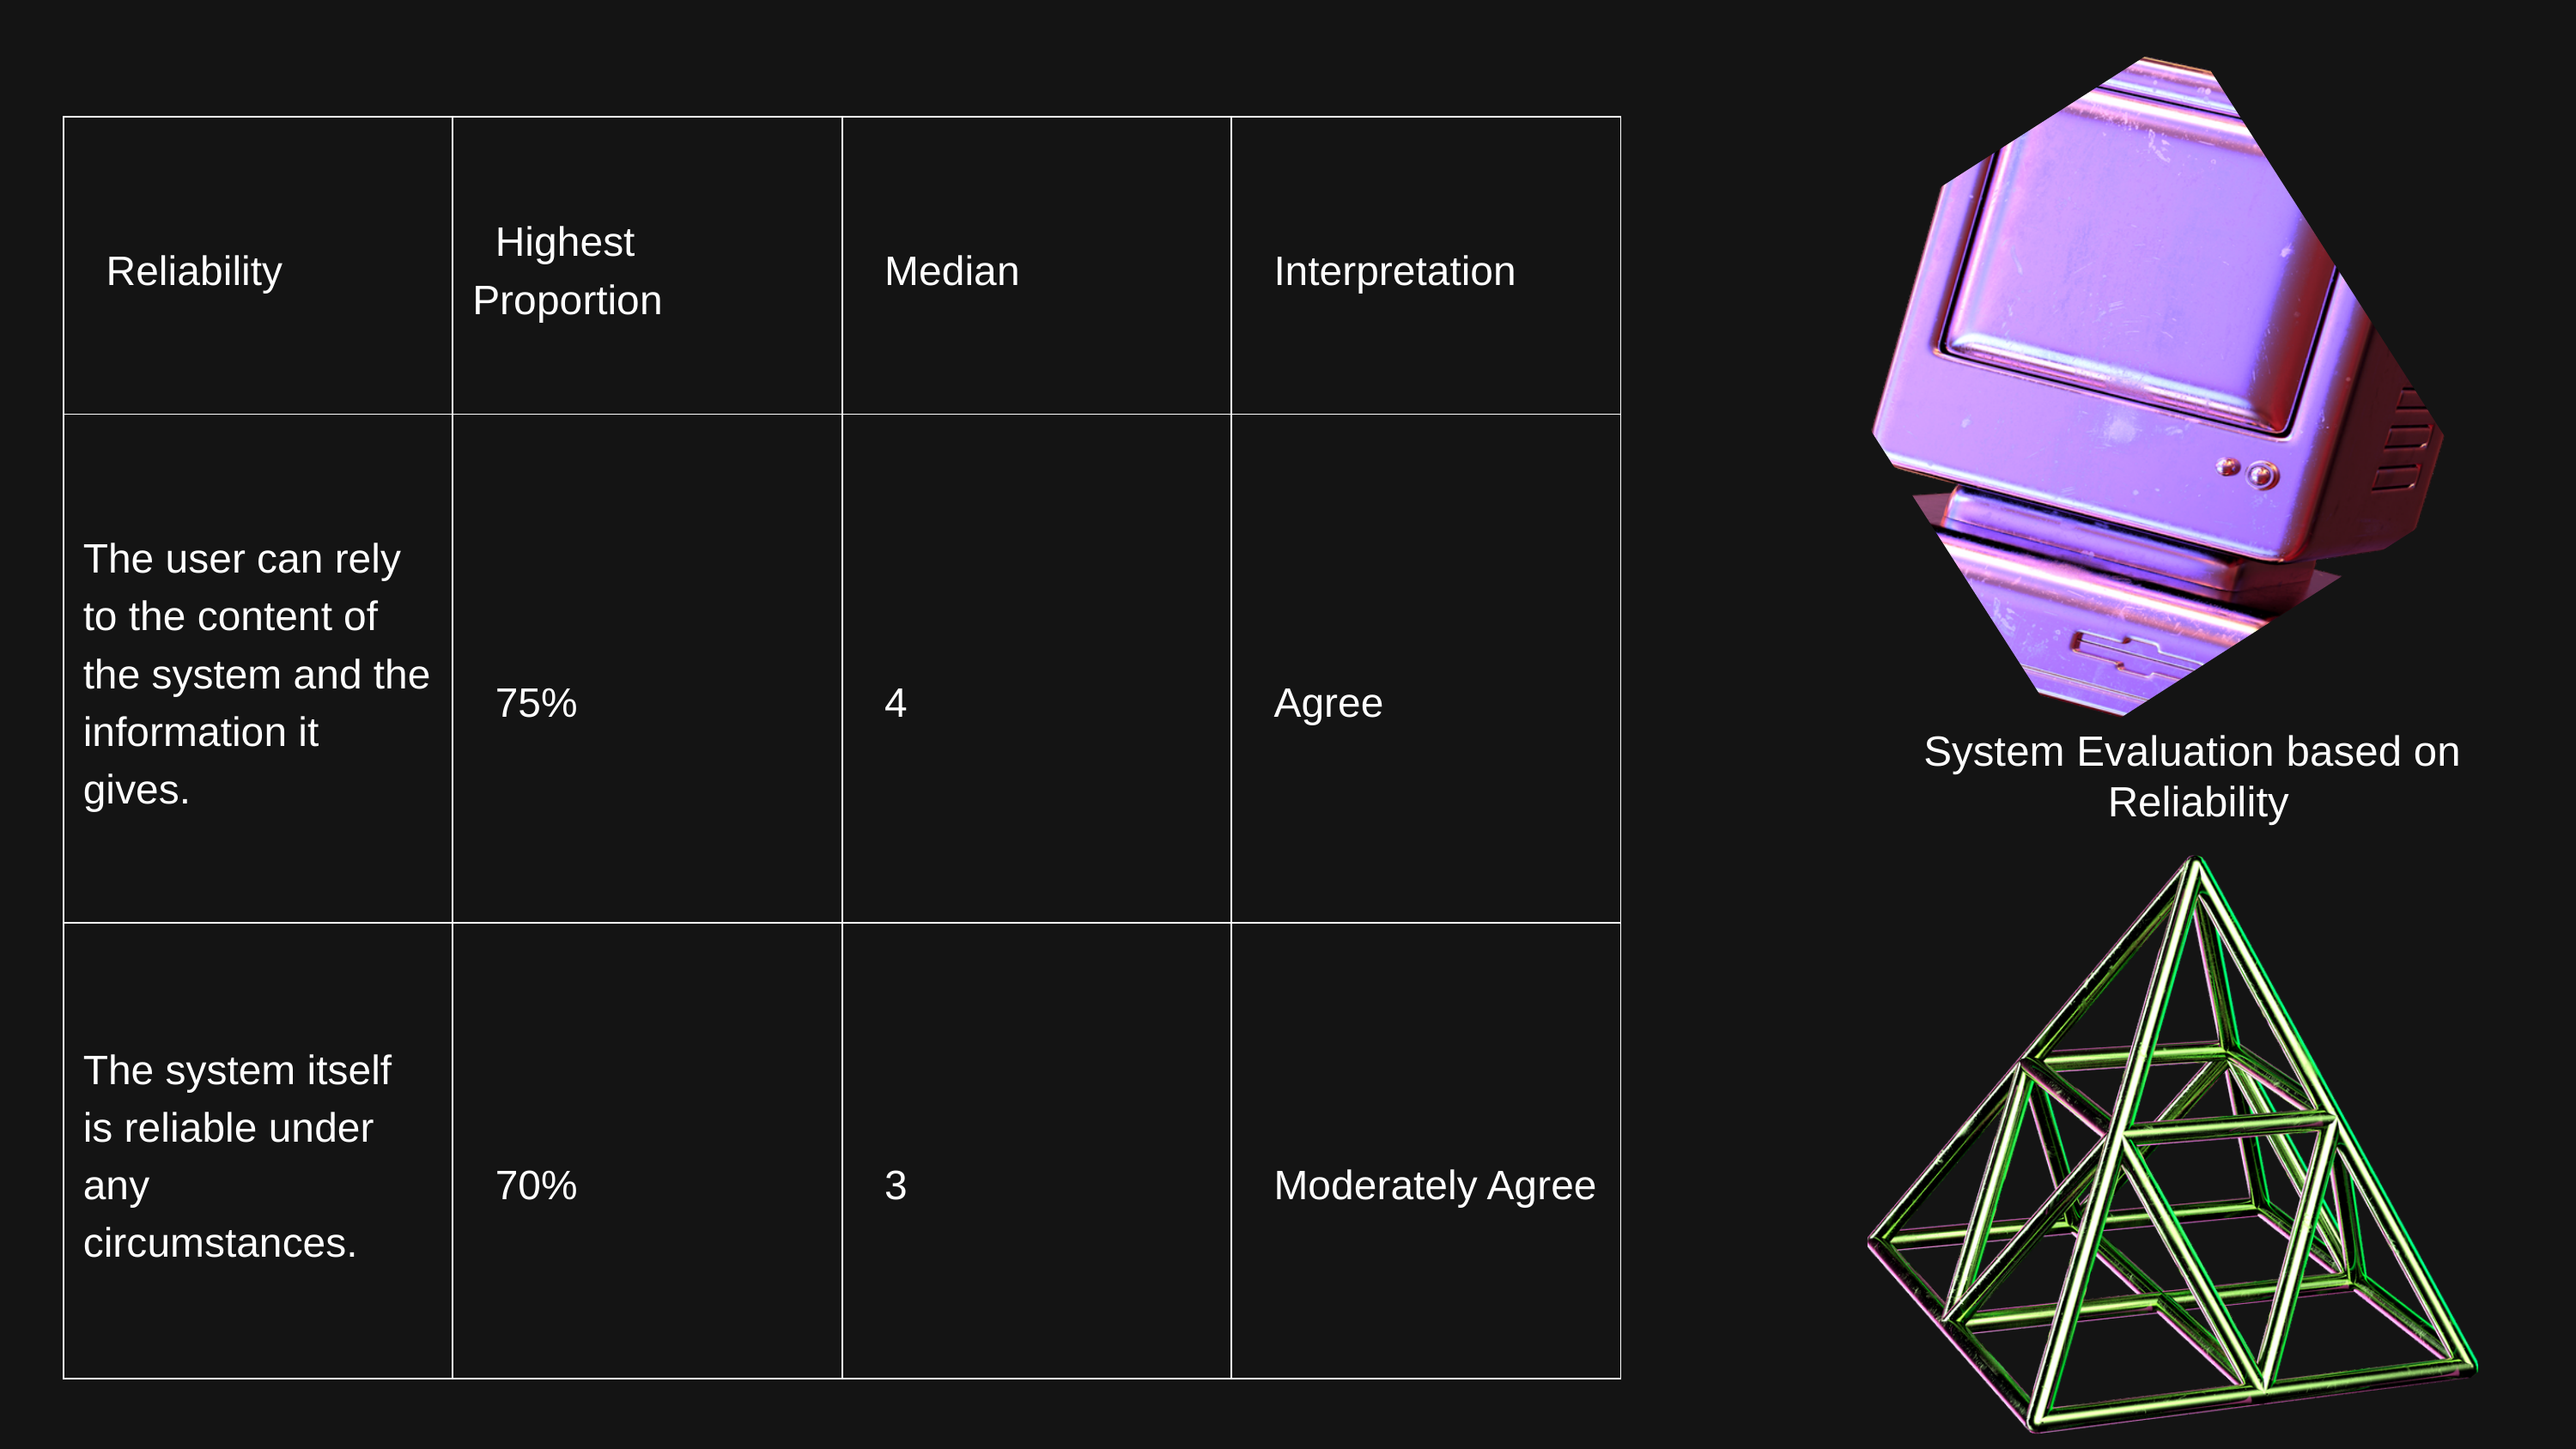

| Reliability | Highest Proportion | Median | Interpretation |
| --- | --- | --- | --- |
| The user can rely to the content of the system and the information it gives. | 75% | 4 | Agree |
| The system itself is reliable under any circumstances. | 70% | 3 | Moderately Agree |

System Evaluation based on
Reliability